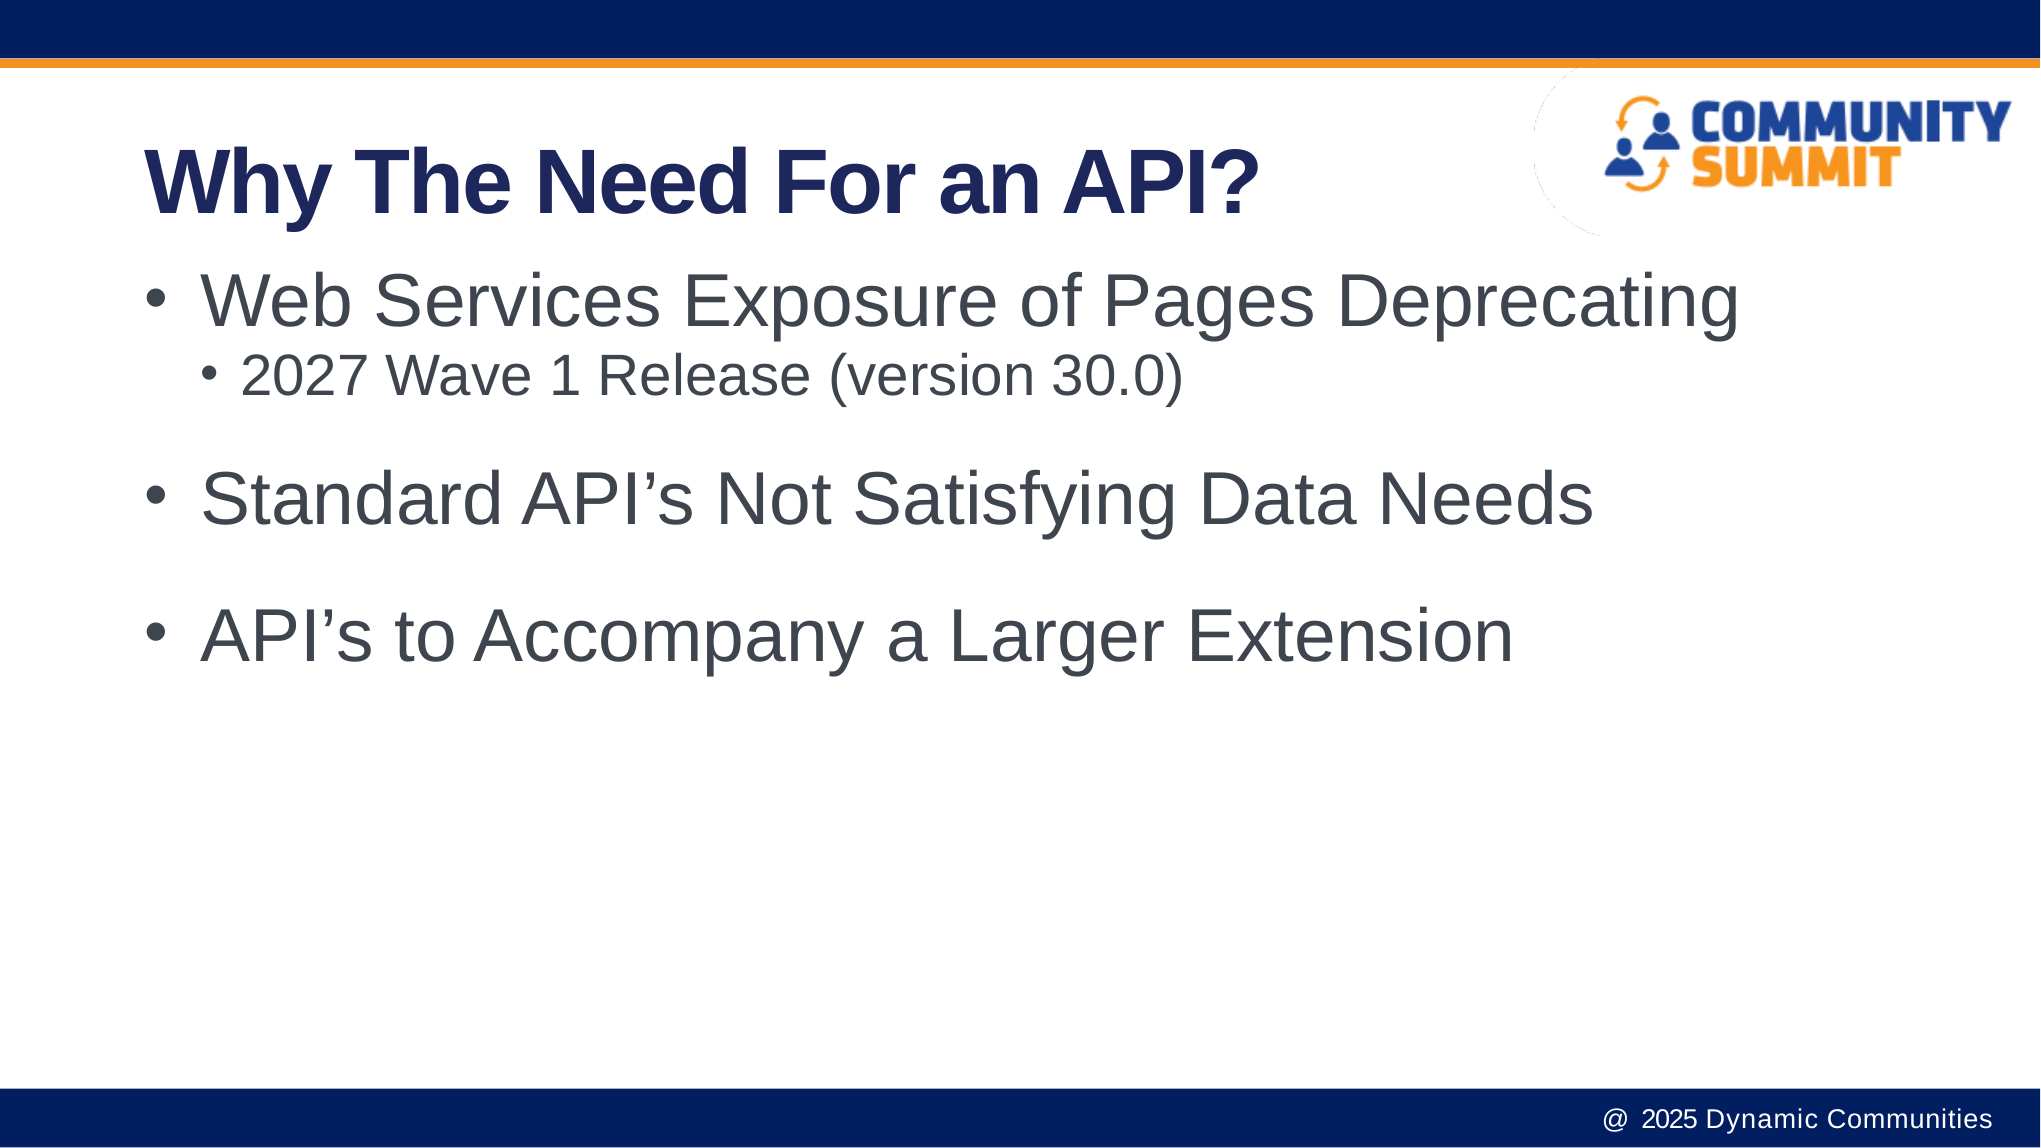

Why The Need For an API?
Web Services Exposure of Pages Deprecating
2027 Wave 1 Release (version 30.0)

Standard API’s Not Satisfying Data Needs

API’s to Accompany a Larger Extension